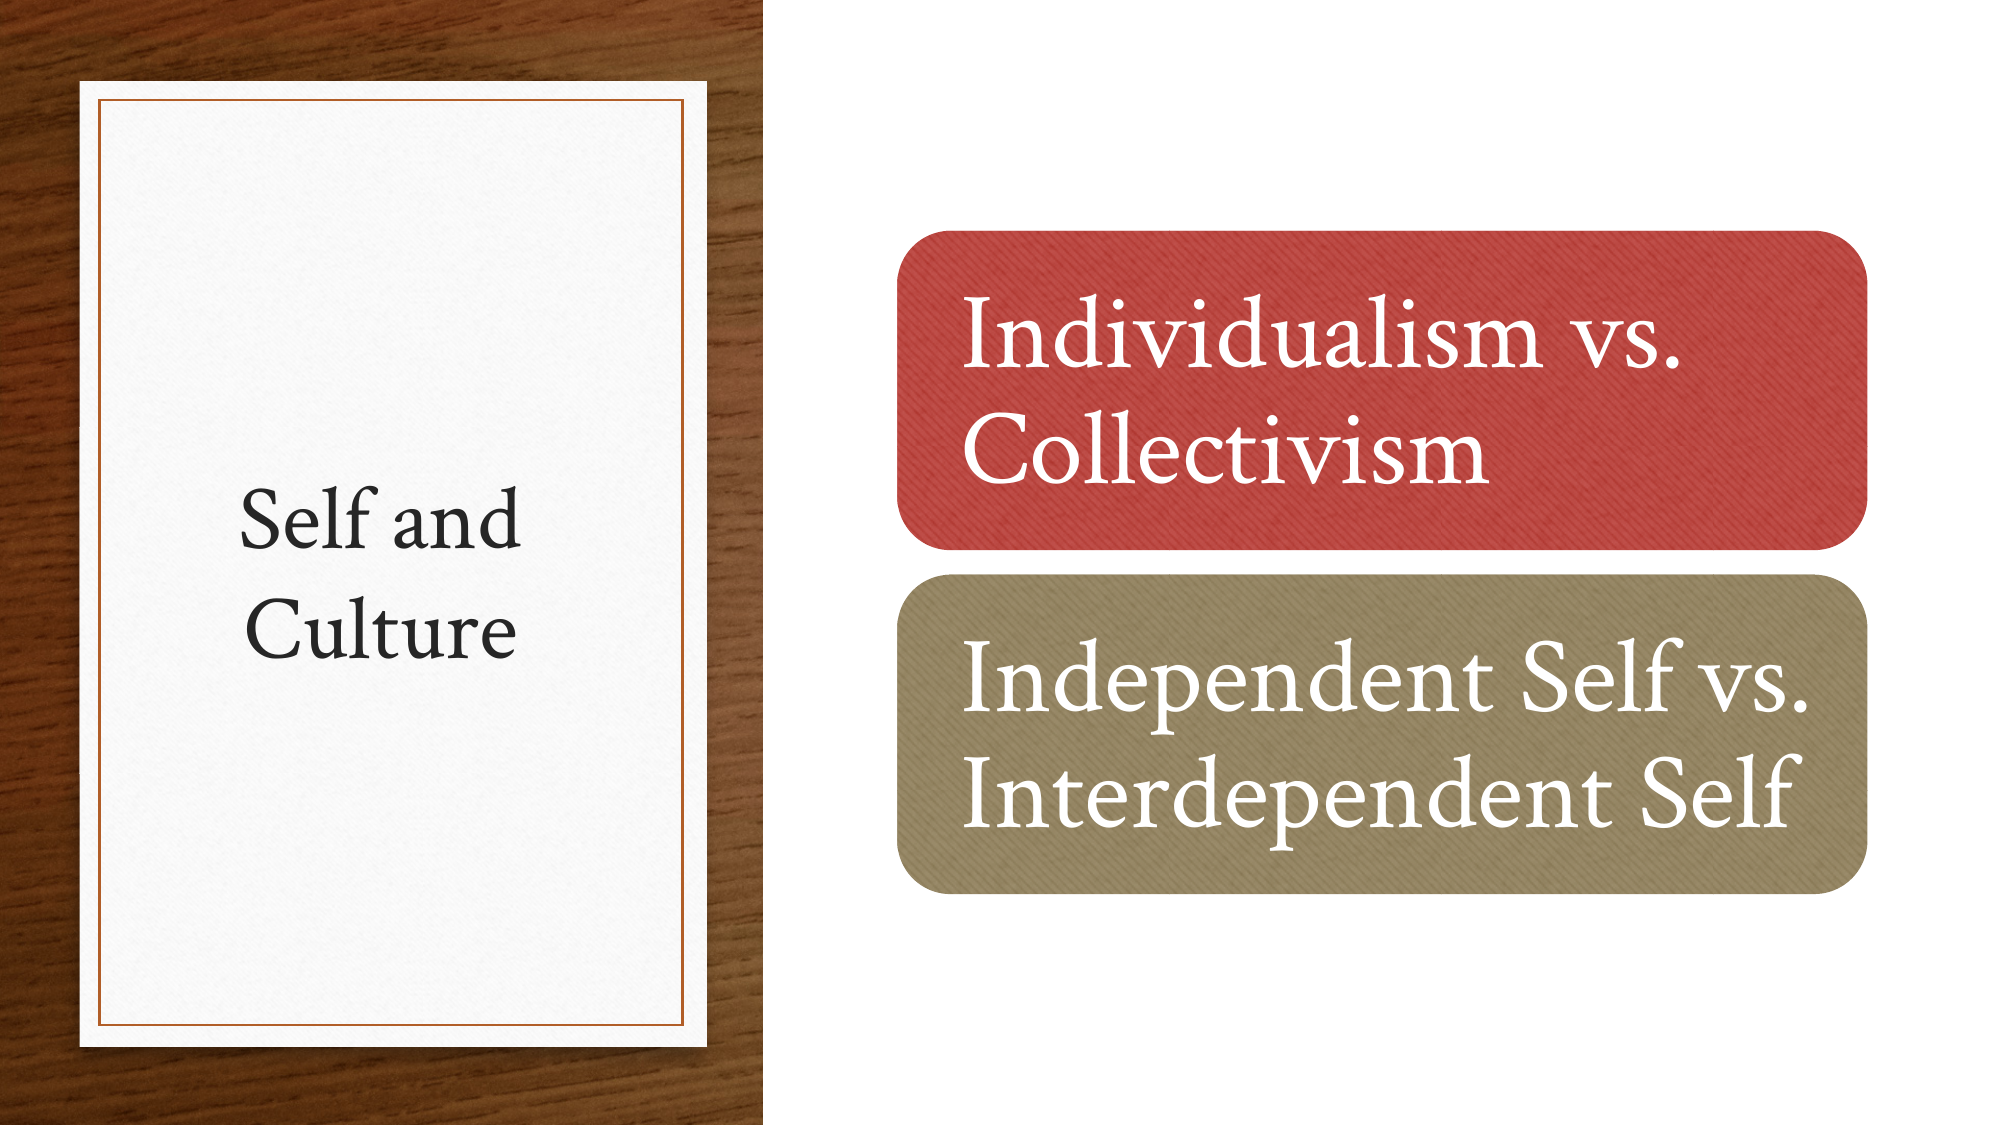

Individualism vs. Collectivism
Independent Self vs. Interdependent Self
# Self and Culture